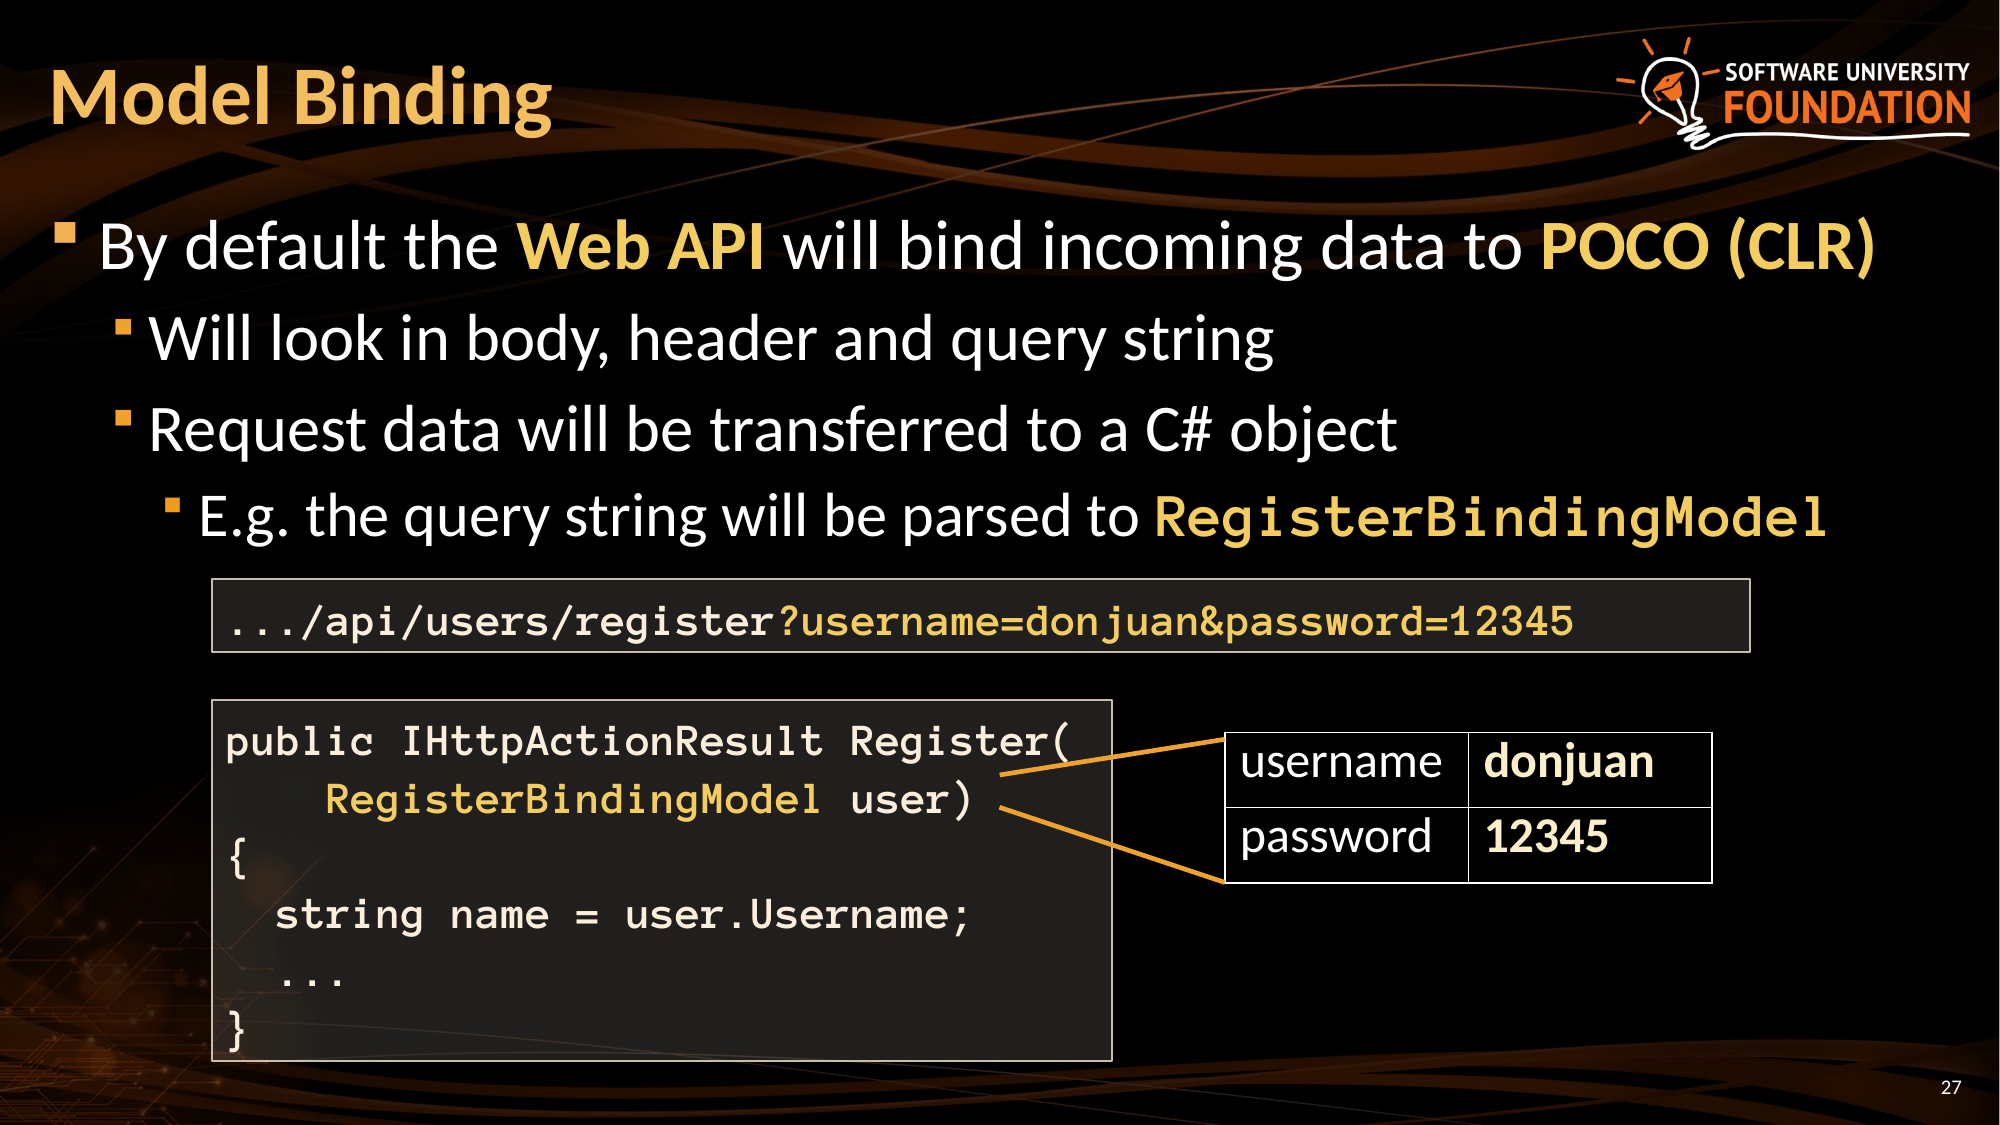

# Model Binding
By default the Web API will bind incoming data to POCO (CLR)
Will look in body, header and query string
Request data will be transferred to a C# object
E.g. the query string will be parsed to RegisterBindingModel

.../api/users/register?username=donjuan&password=12345
public IHttpActionResult Register(
    RegisterBindingModel user)
{
  string name = user.Username;
  ...
}
| username | donjuan |
| --- | --- |
| password | 12345 |
27